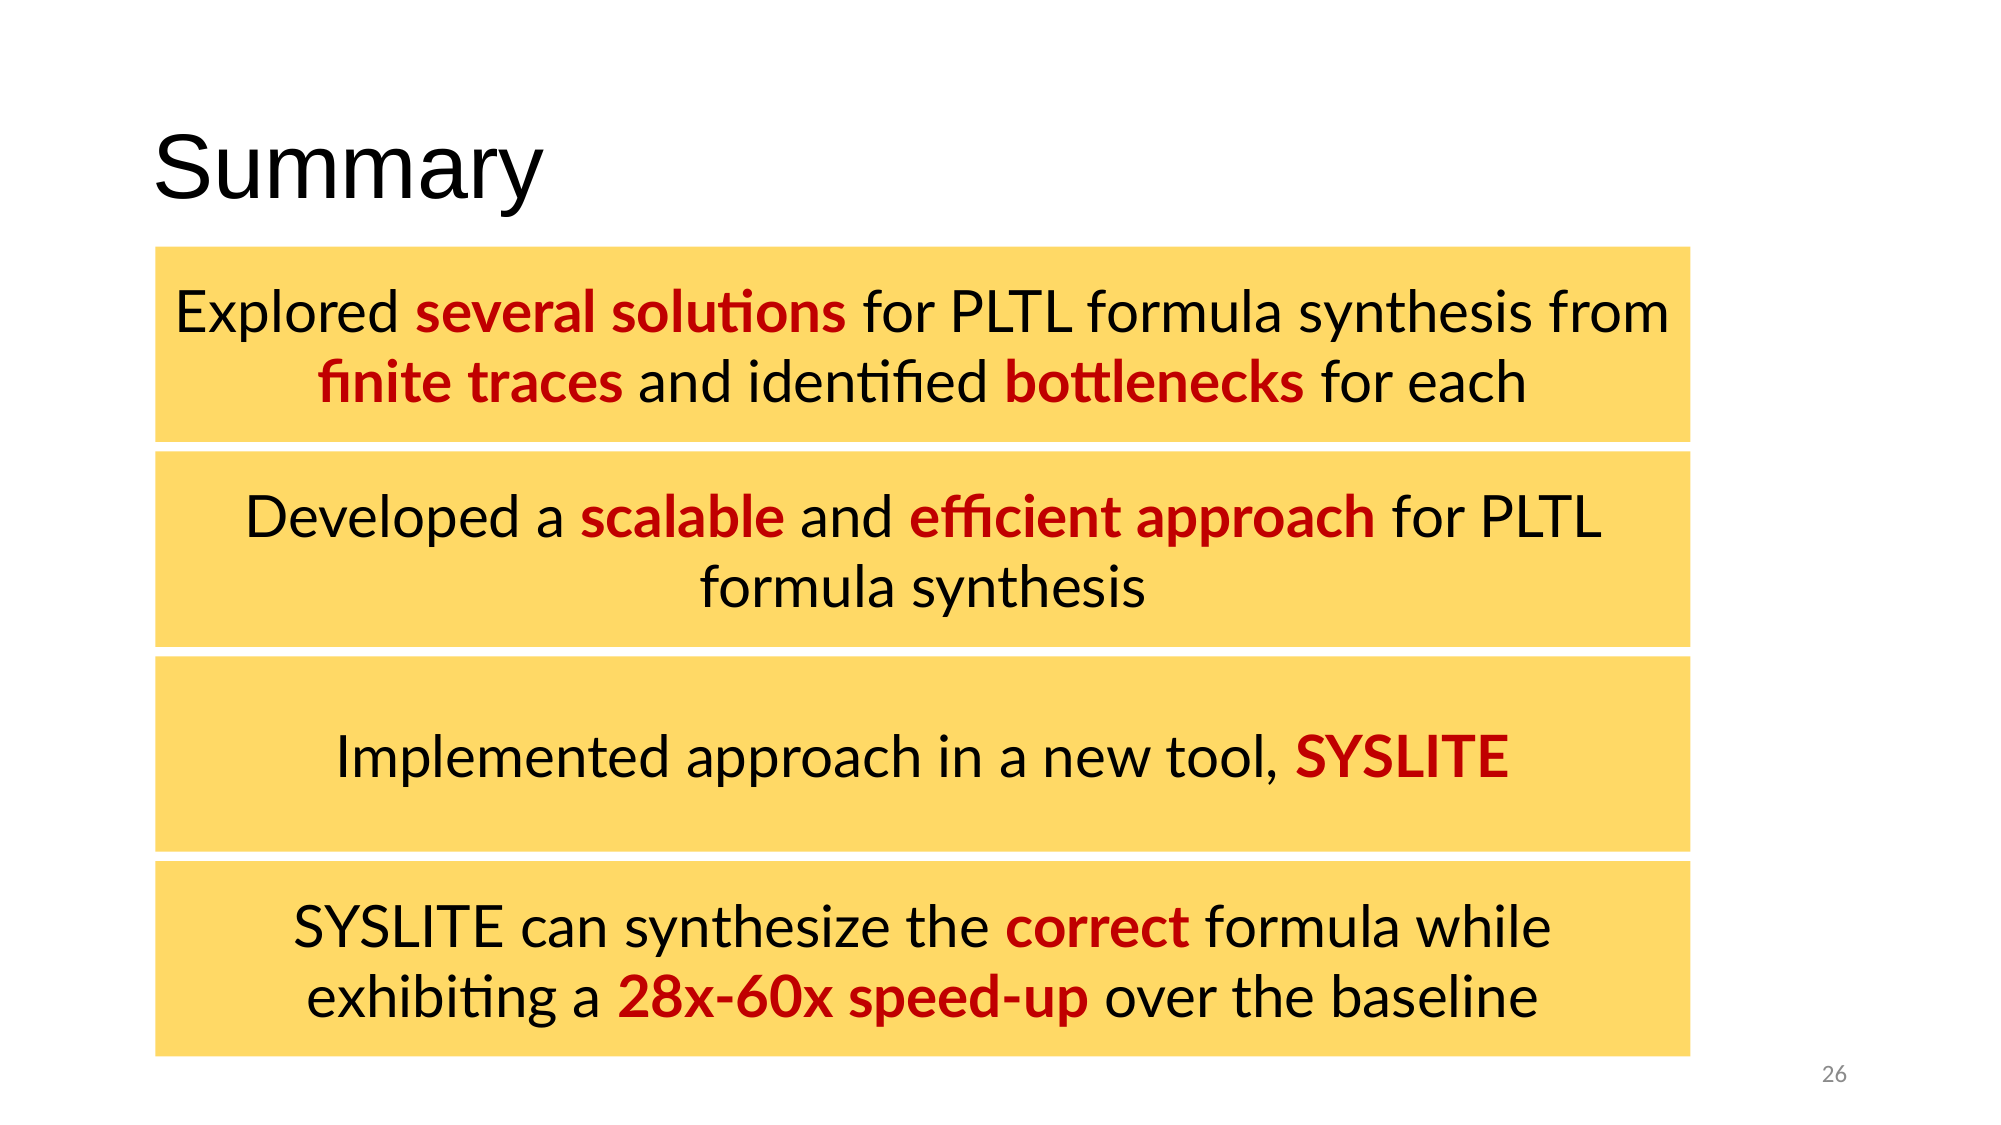

# Summary
Explored several solutions for PLTL formula synthesis from finite traces and identified bottlenecks for each
Developed a scalable and efficient approach for PLTL formula synthesis
Implemented approach in a new tool, SYSLITE
SYSLITE can synthesize the correct formula while exhibiting a 28x-60x speed-up over the baseline
26